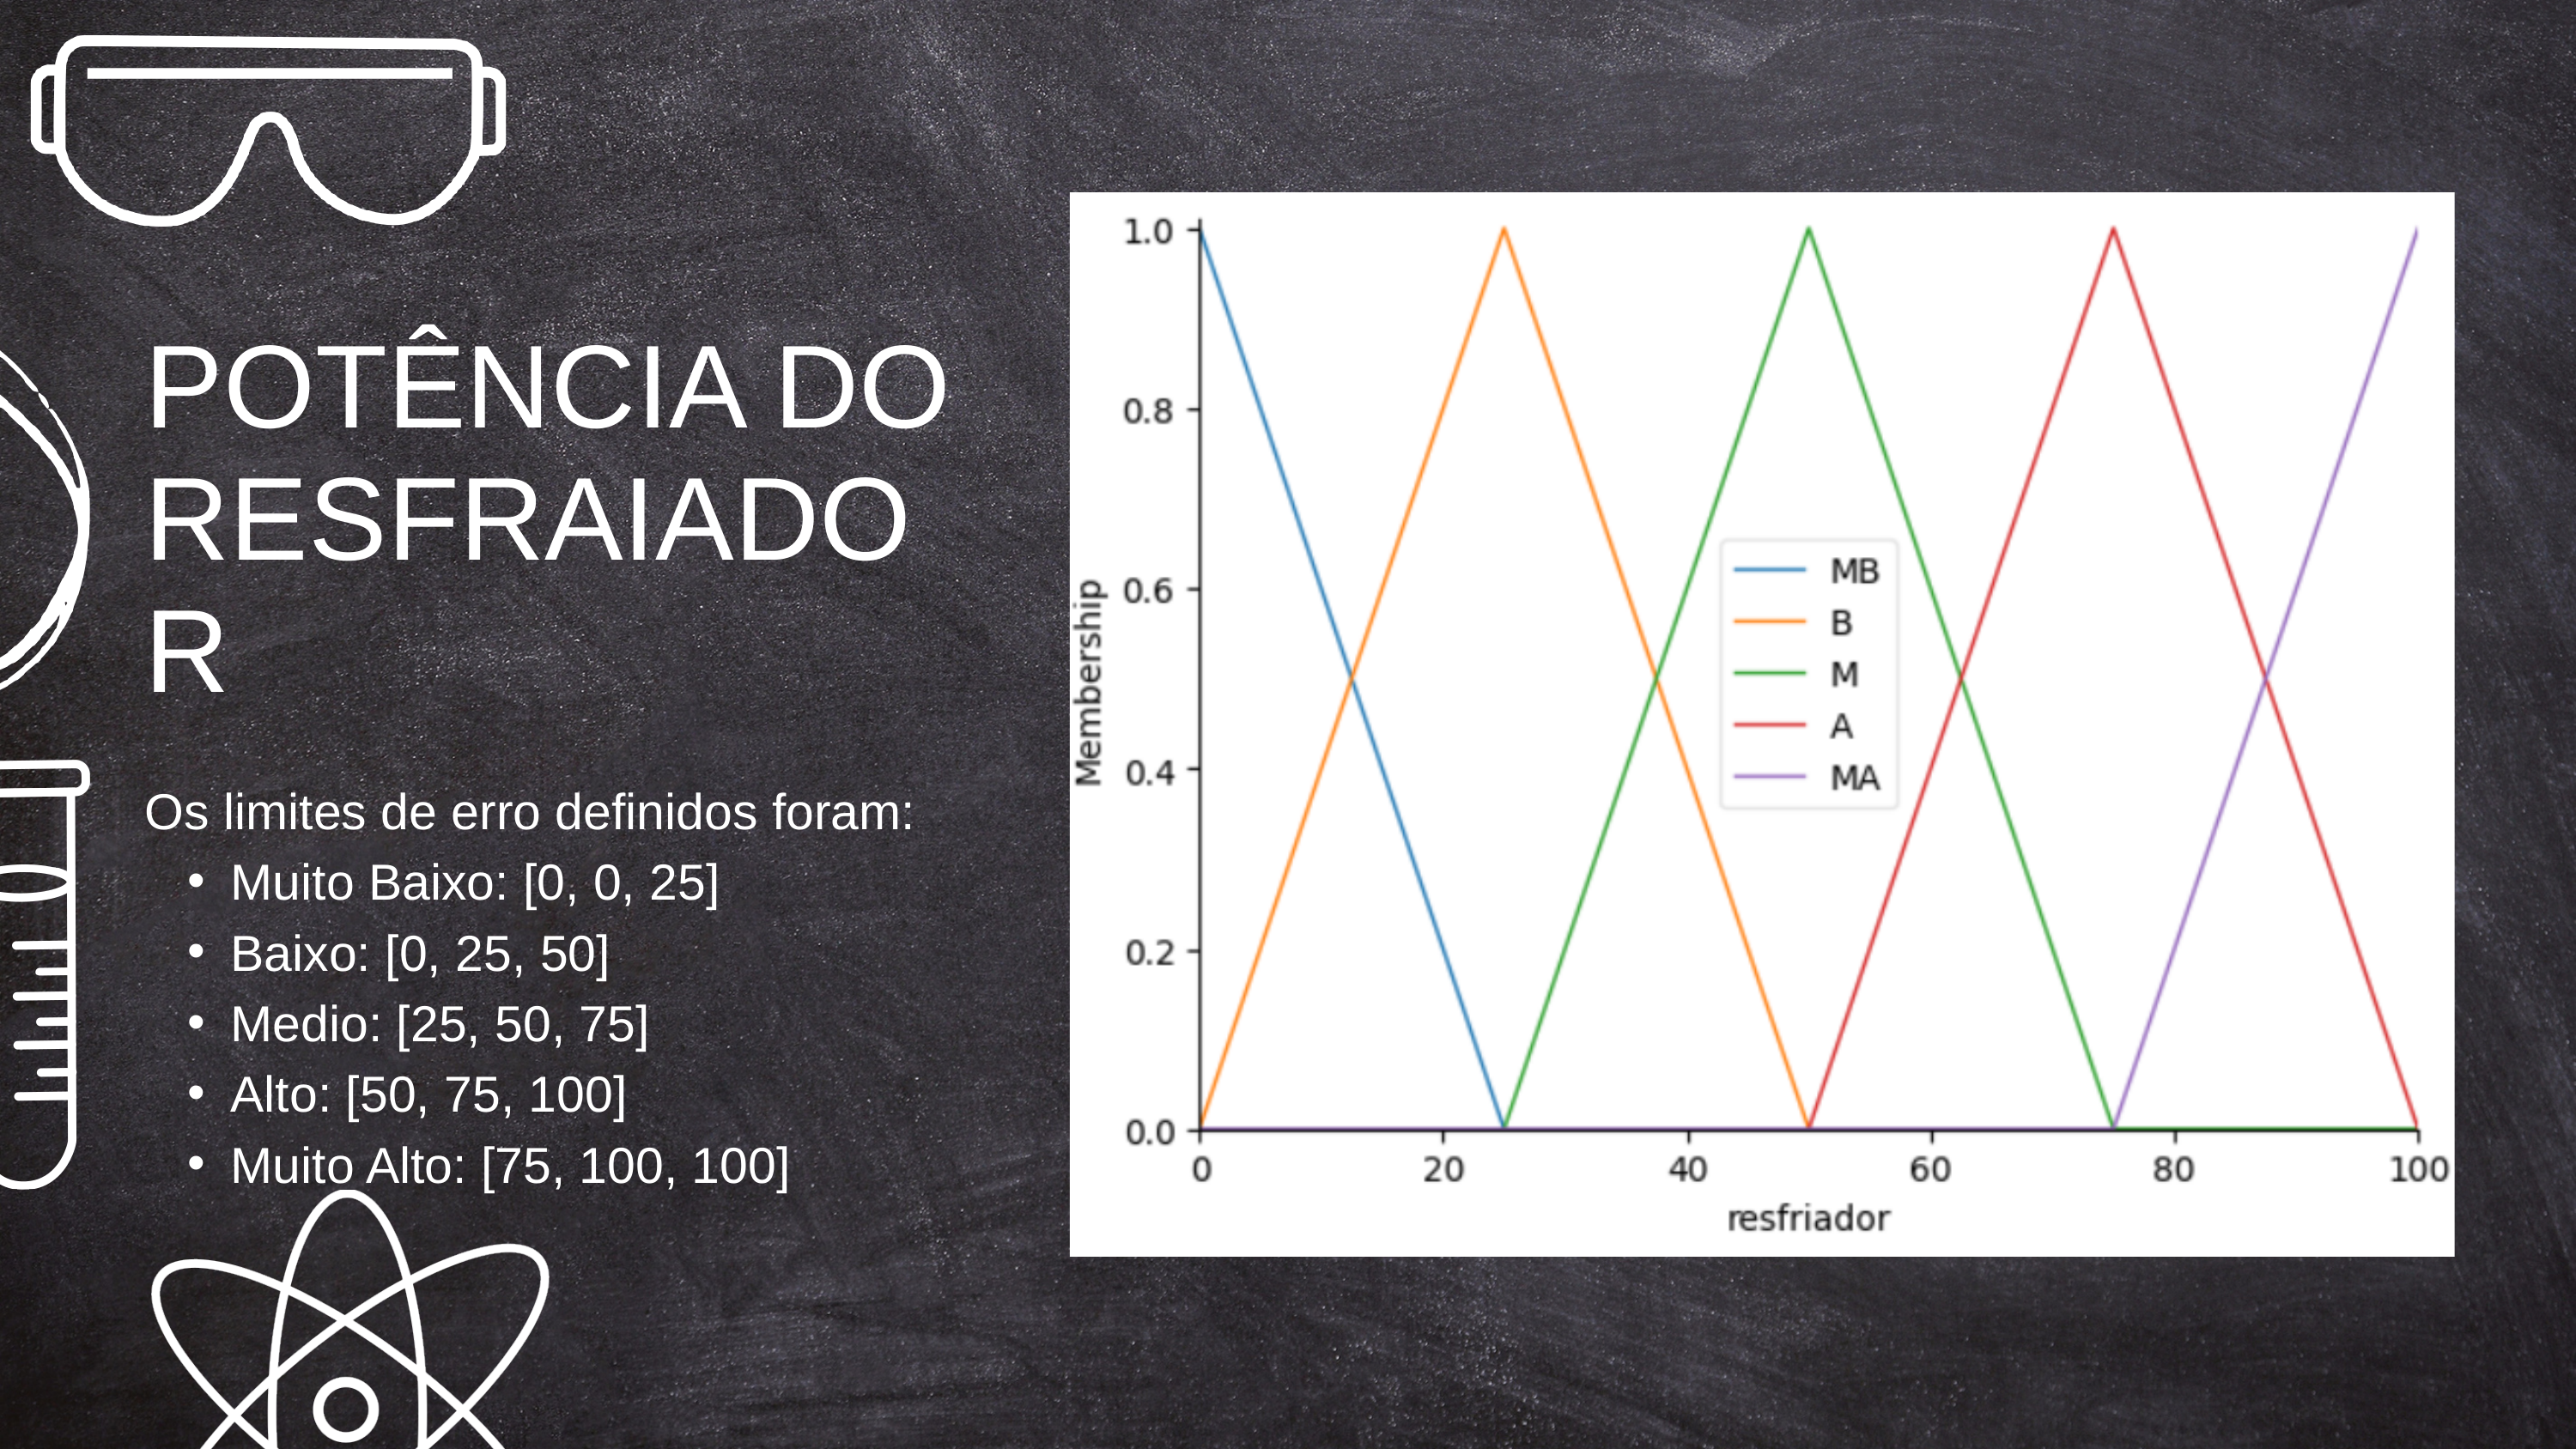

POTÊNCIA DO RESFRAIADOR

Os limites de erro definidos foram:
Muito Baixo: [0, 0, 25]
Baixo: [0, 25, 50]
Medio: [25, 50, 75]
Alto: [50, 75, 100]
Muito Alto: [75, 100, 100]